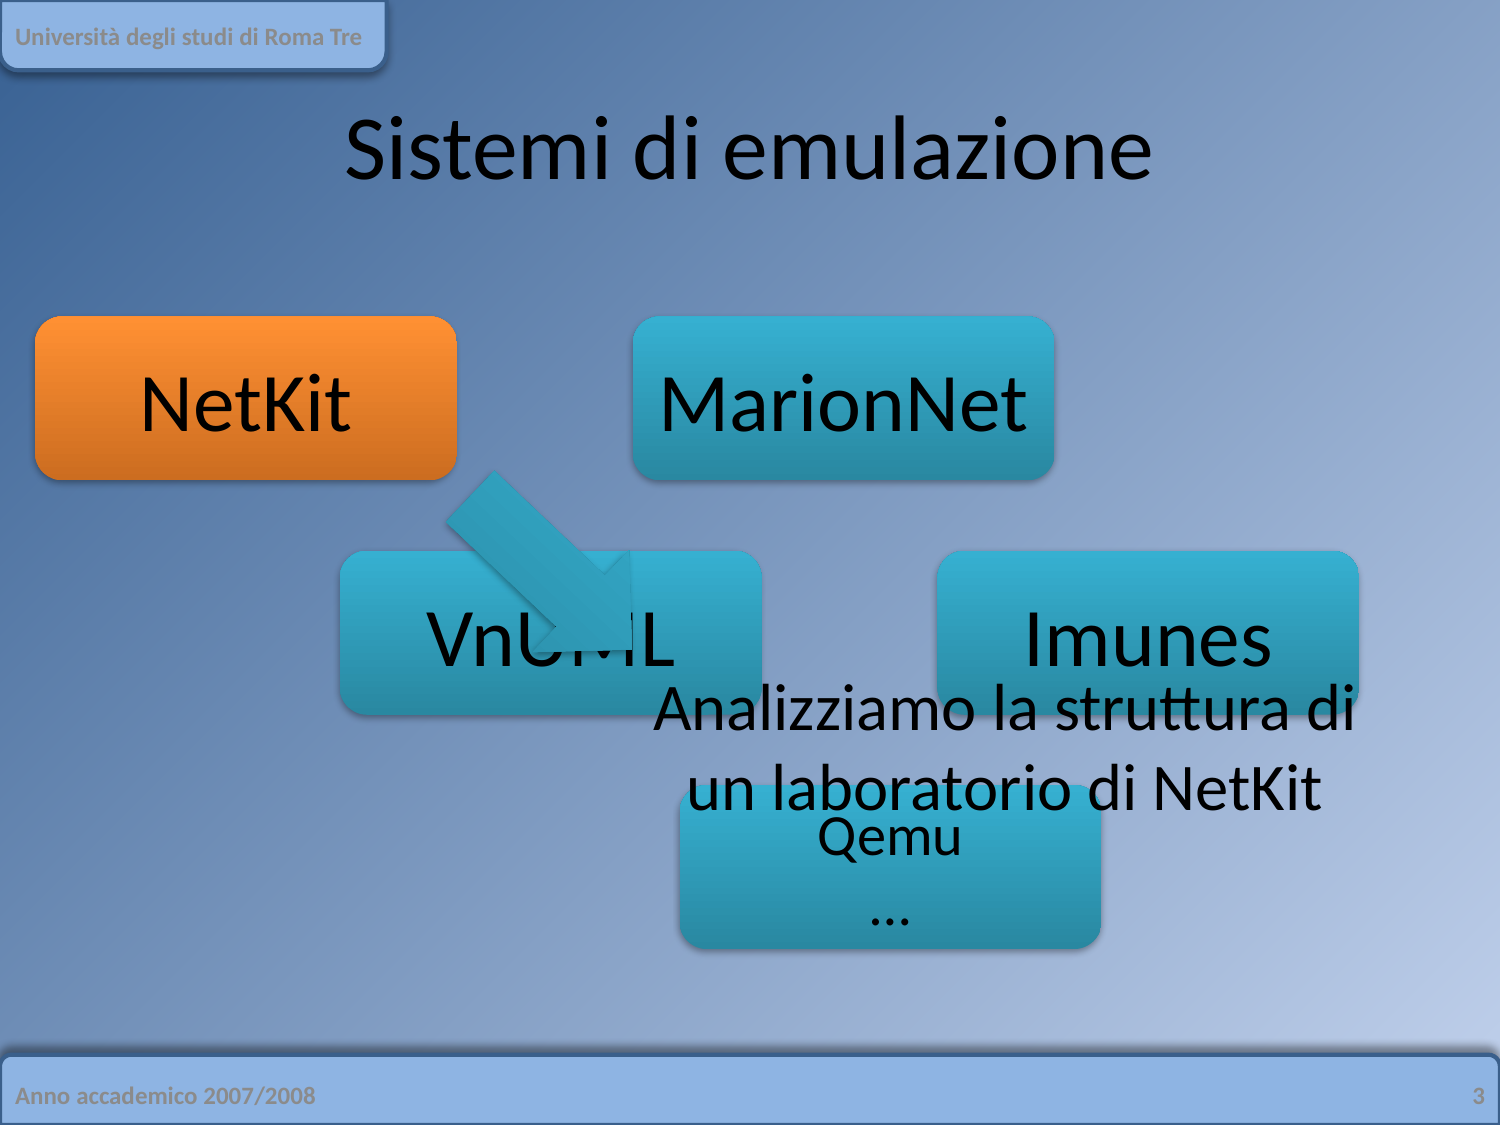

Università degli studi di Roma Tre
# Sistemi di emulazione
NetKit
MarionNet

VnUML
Imunes
Analizziamo la struttura di
un laboratorio di NetKit
Qemu
…
Anno accademico 2007/2008
3